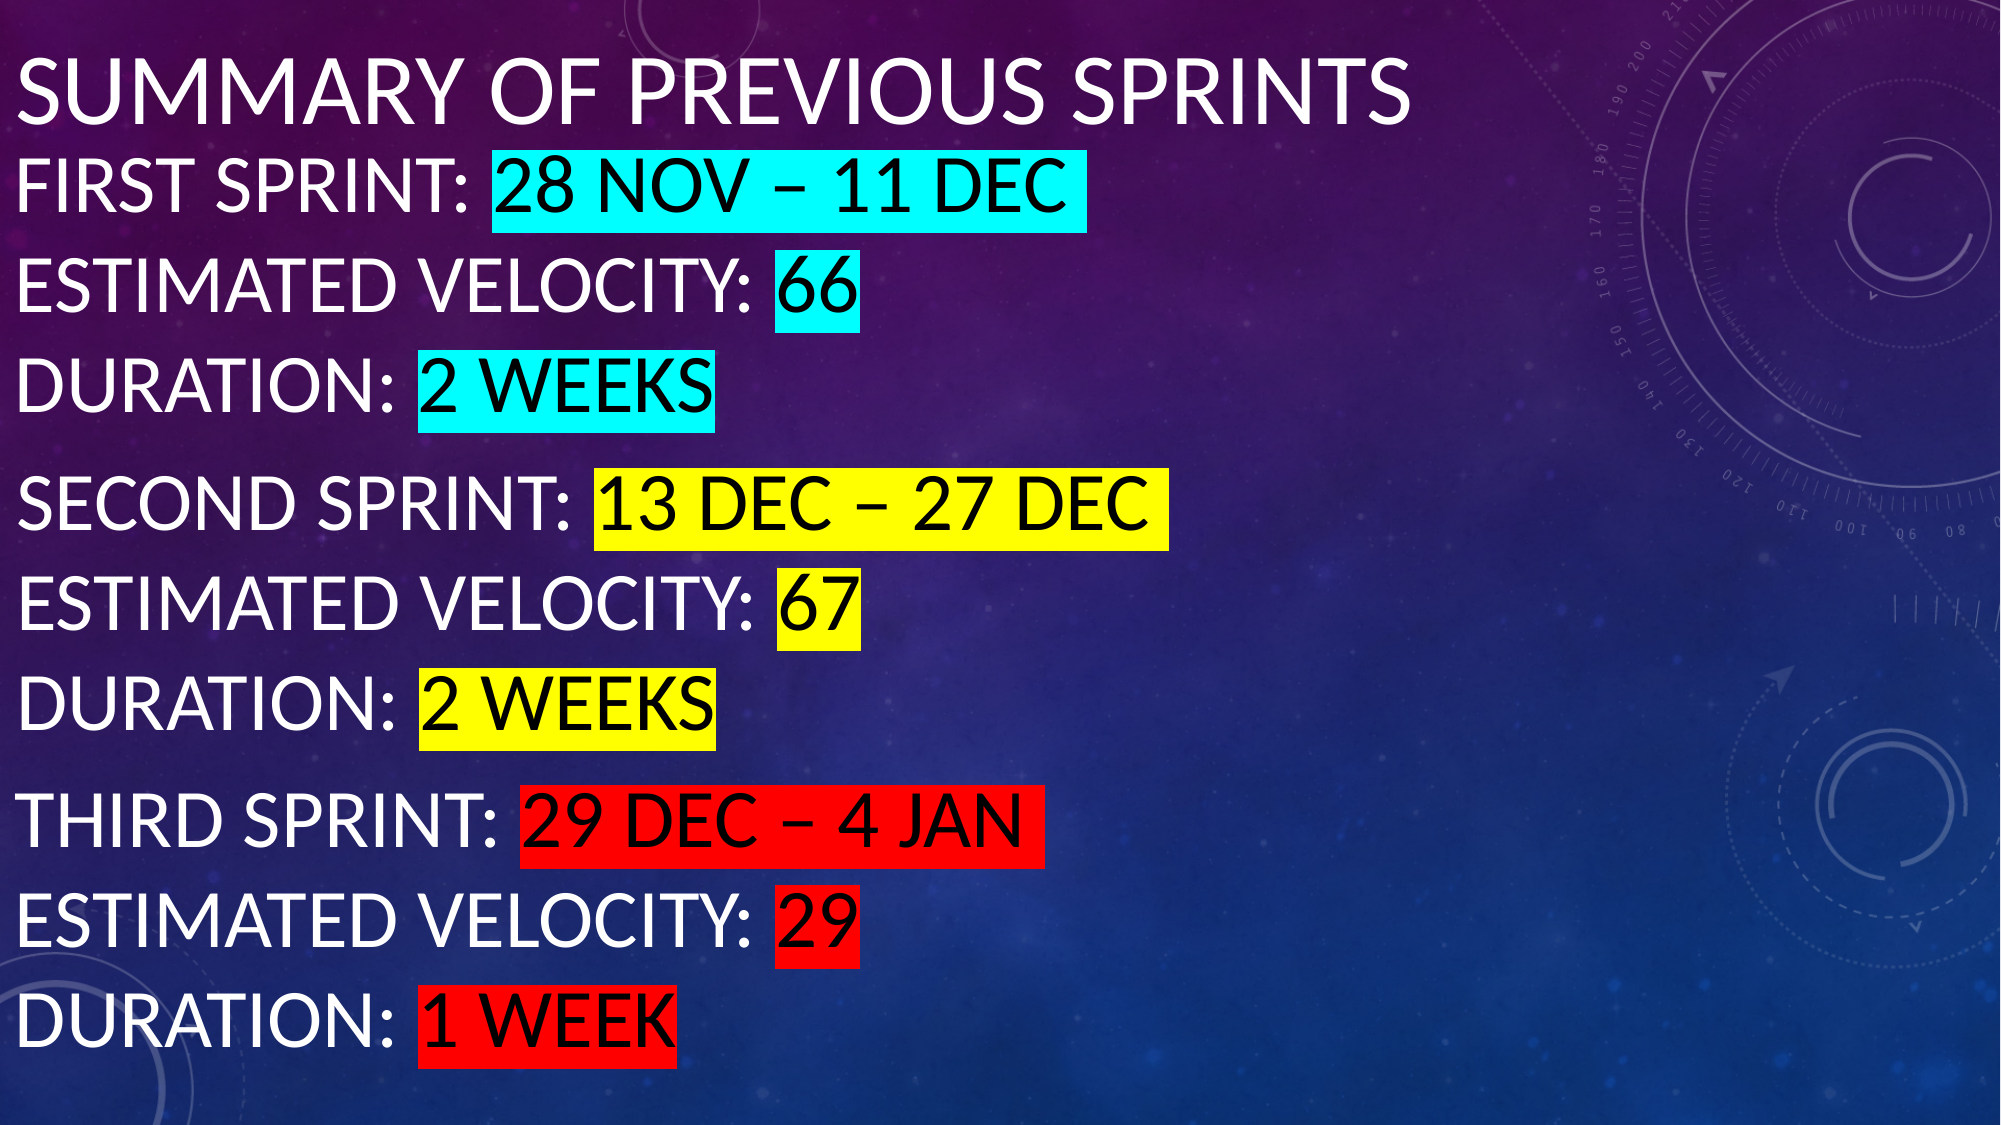

# SUMMARY OF PREVIOUS SPRINTS
FIRST SPRINT: 28 NOV – 11 DEC
ESTIMATED VELOCITY: 66
DURATION: 2 WEEKS
SECOND SPRINT: 13 DEC – 27 DEC
ESTIMATED VELOCITY: 67
DURATION: 2 WEEKS

THIRD SPRINT: 29 DEC – 4 JAN
ESTIMATED VELOCITY: 29
DURATION: 1 WEEK